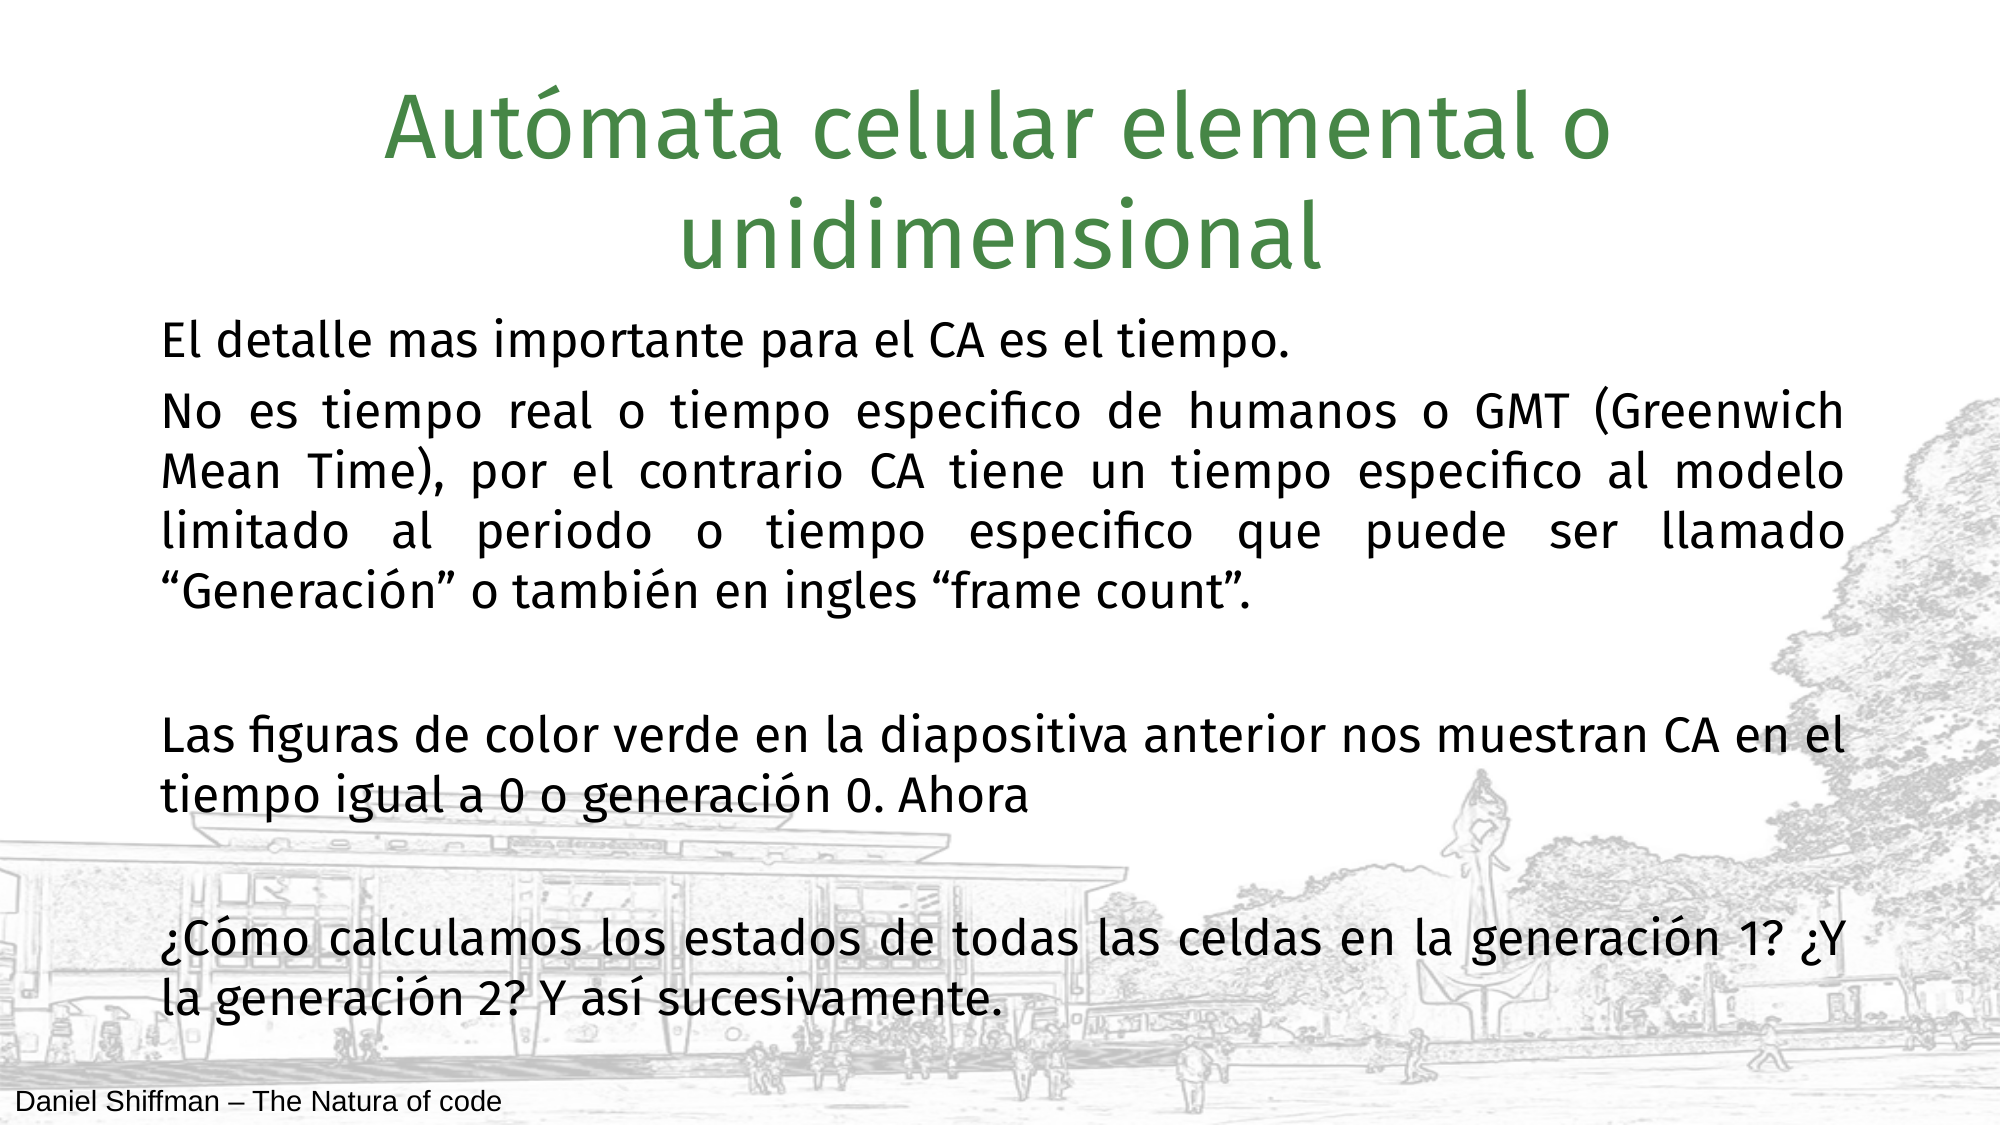

# Autómata celular elemental o unidimensional
El detalle mas importante para el CA es el tiempo.
No es tiempo real o tiempo especifico de humanos o GMT (Greenwich Mean Time), por el contrario CA tiene un tiempo especifico al modelo limitado al periodo o tiempo especifico que puede ser llamado “Generación” o también en ingles “frame count”.

Las figuras de color verde en la diapositiva anterior nos muestran CA en el tiempo igual a 0 o generación 0. Ahora

¿Cómo calculamos los estados de todas las celdas en la generación 1? ¿Y la generación 2? Y así sucesivamente.

Daniel Shiffman – The Natura of code